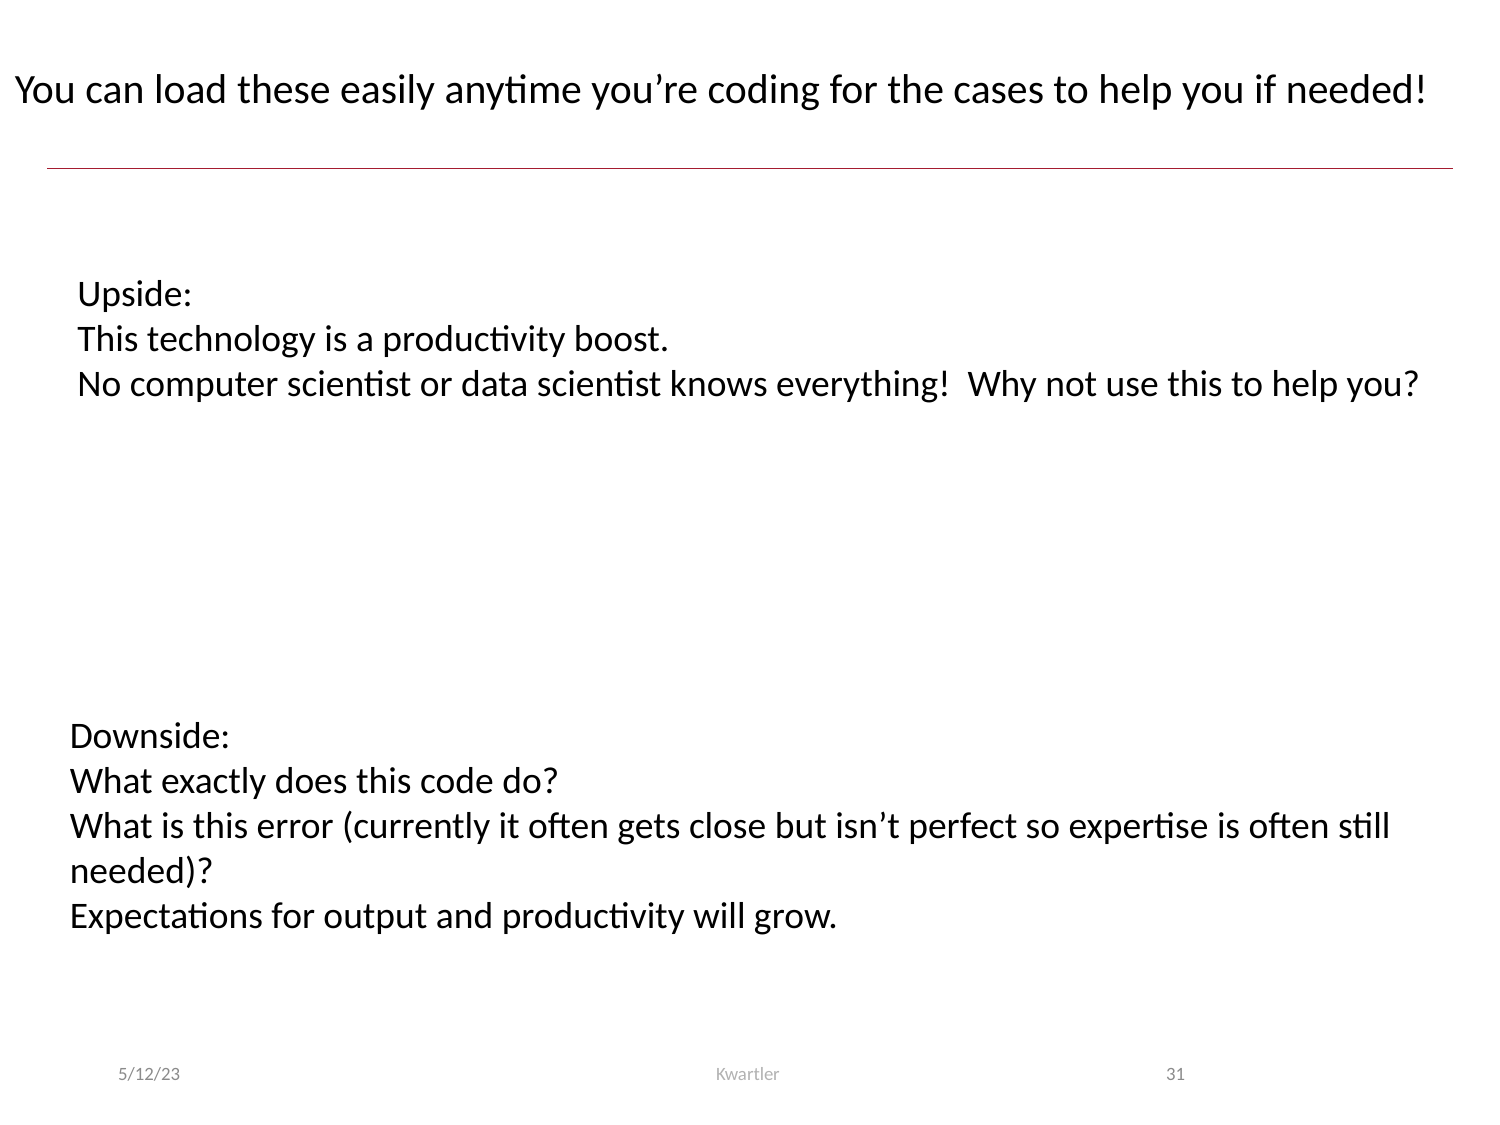

# You can load these easily anytime you’re coding for the cases to help you if needed!
Upside:
This technology is a productivity boost.
No computer scientist or data scientist knows everything!  Why not use this to help you?
Downside:
What exactly does this code do?
What is this error (currently it often gets close but isn’t perfect so expertise is often still needed)?
Expectations for output and productivity will grow.
5/12/23
Kwartler
31